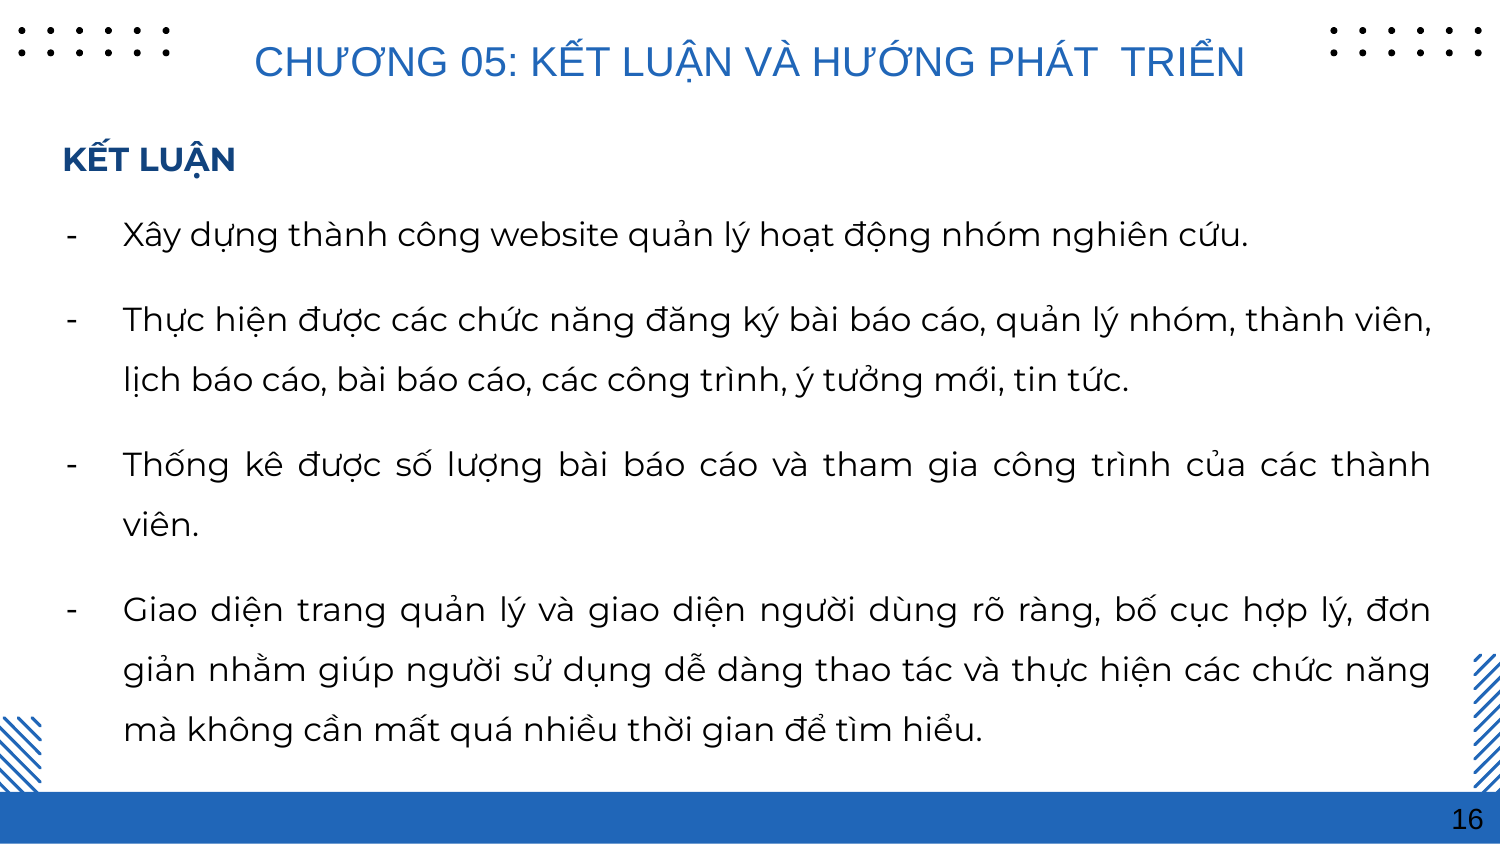

CHƯƠNG 05: KẾT LUẬN VÀ HƯỚNG PHÁT  TRIỂN
KẾT LUẬN
Xây dựng thành công website quản lý hoạt động nhóm nghiên cứu.
Thực hiện được các chức năng đăng ký bài báo cáo, quản lý nhóm, thành viên, lịch báo cáo, bài báo cáo, các công trình, ý tưởng mới, tin tức.
Thống kê được số lượng bài báo cáo và tham gia công trình của các thành viên.
Giao diện trang quản lý và giao diện người dùng rõ ràng, bố cục hợp lý, đơn giản nhằm giúp người sử dụng dễ dàng thao tác và thực hiện các chức năng mà không cần mất quá nhiều thời gian để tìm hiểu.
16